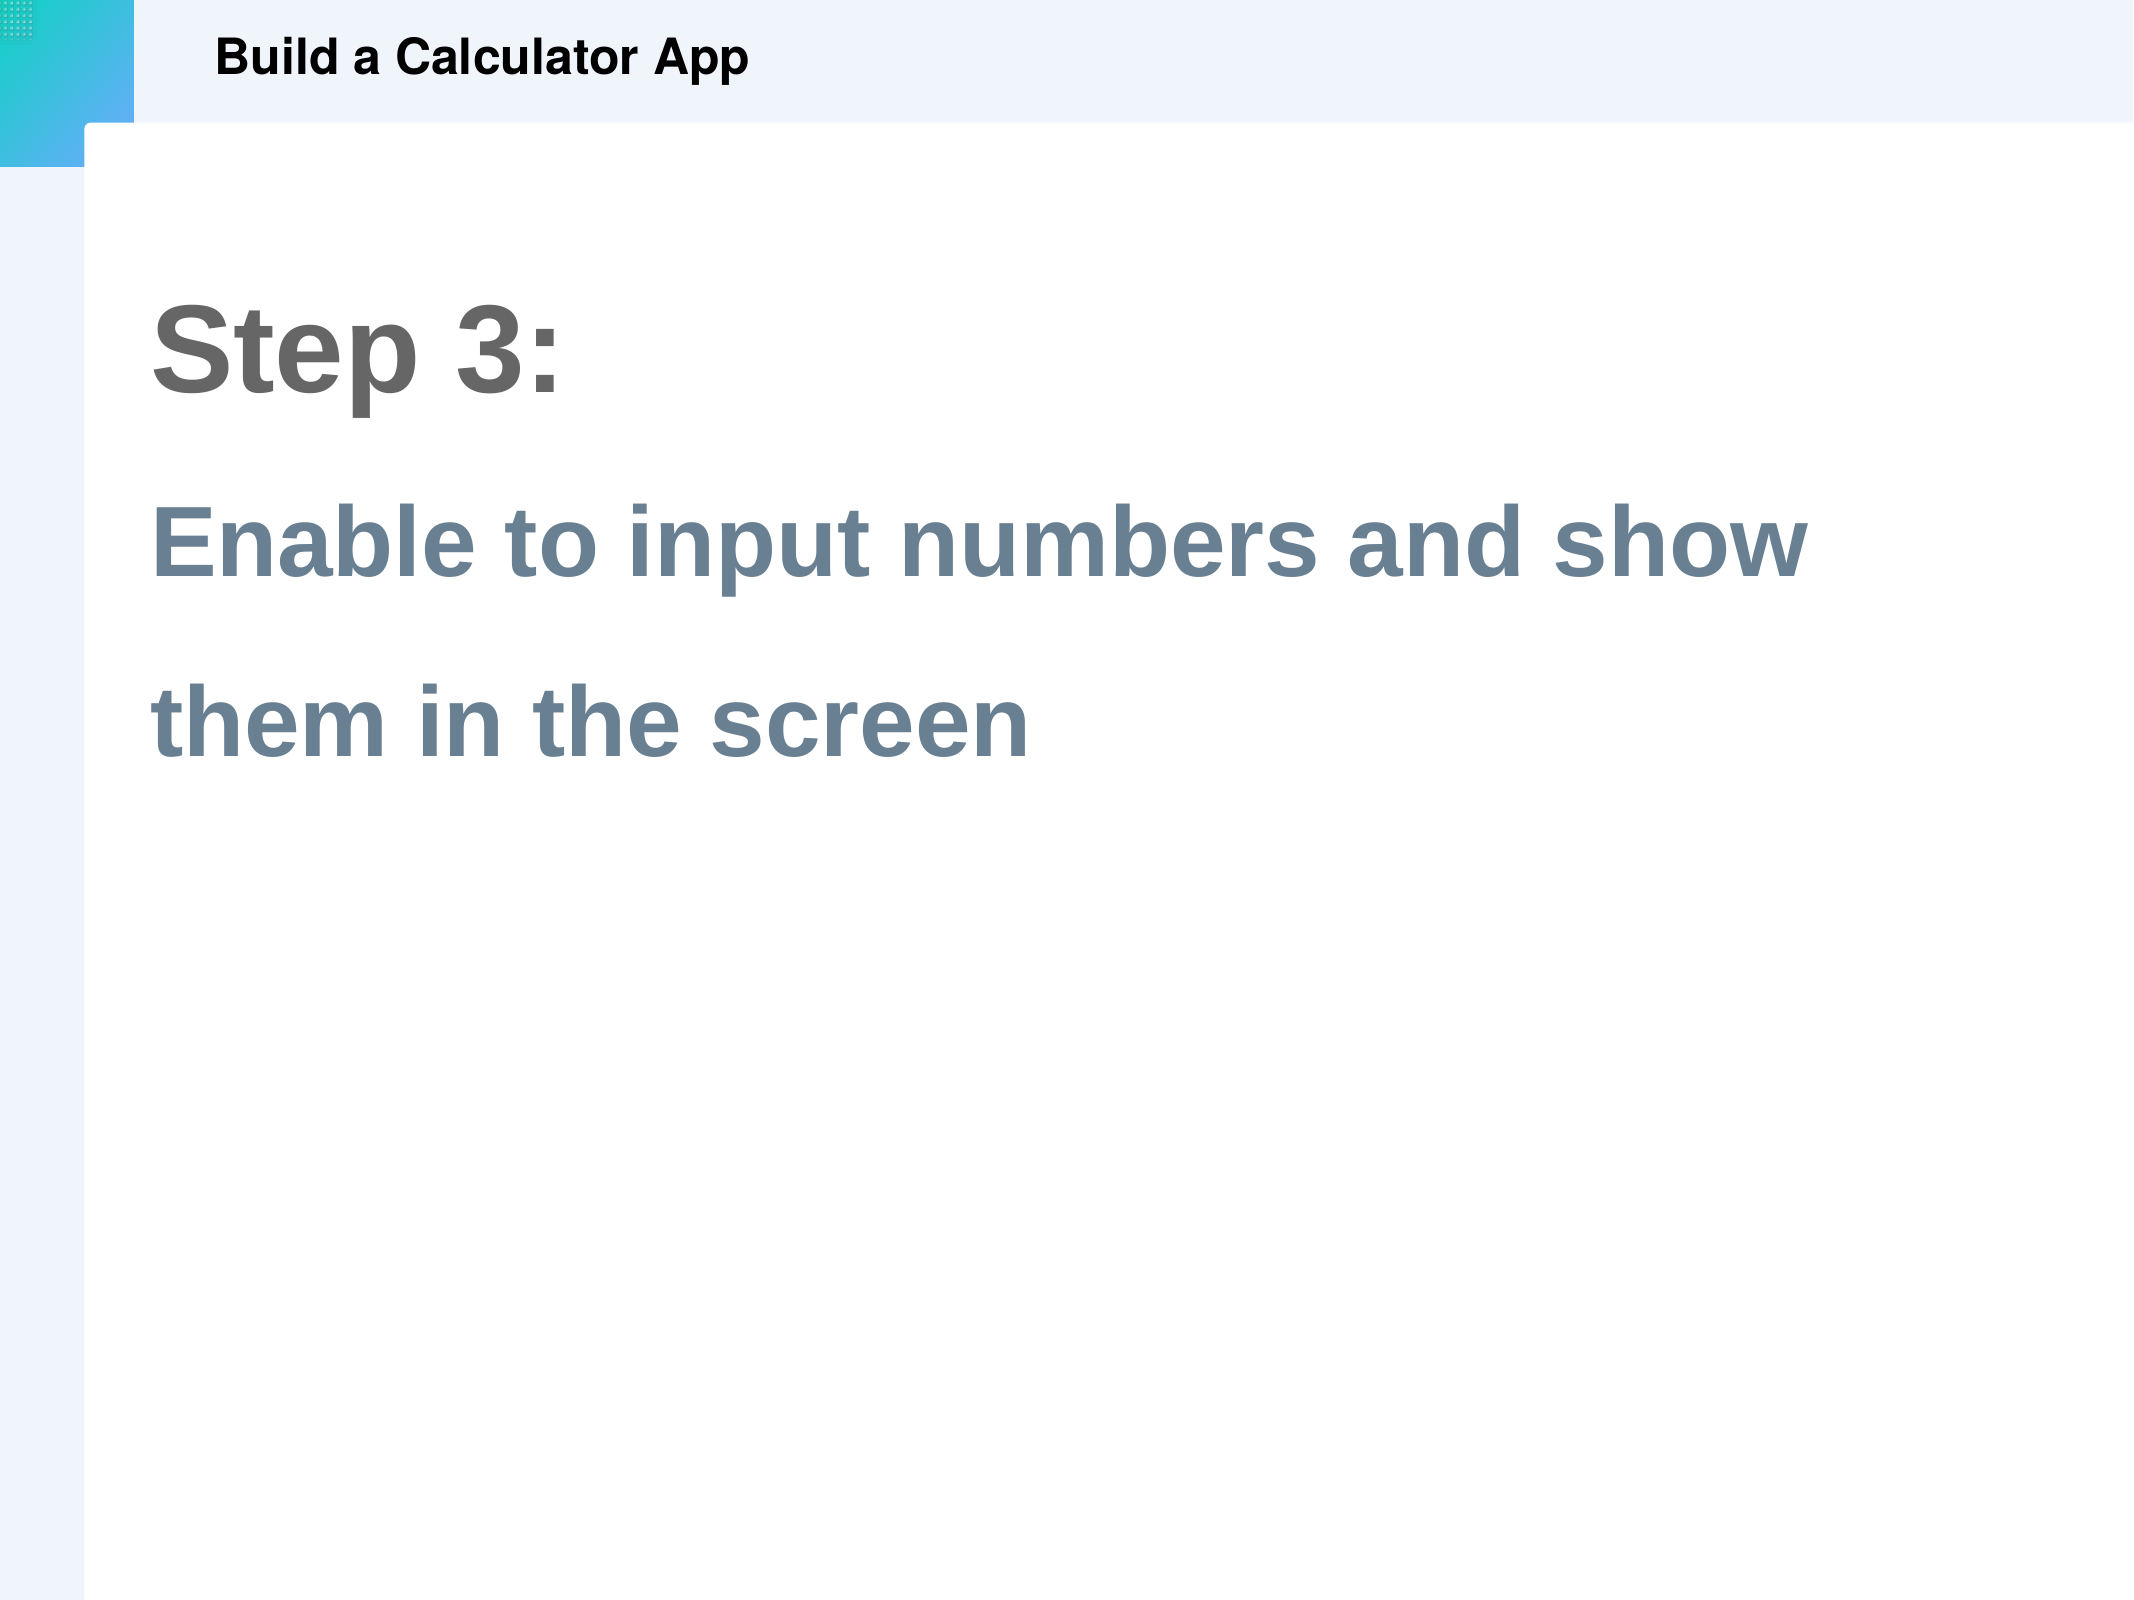

# Build a Calculator App
Step 3:
Enable to input numbers and show them in the screen